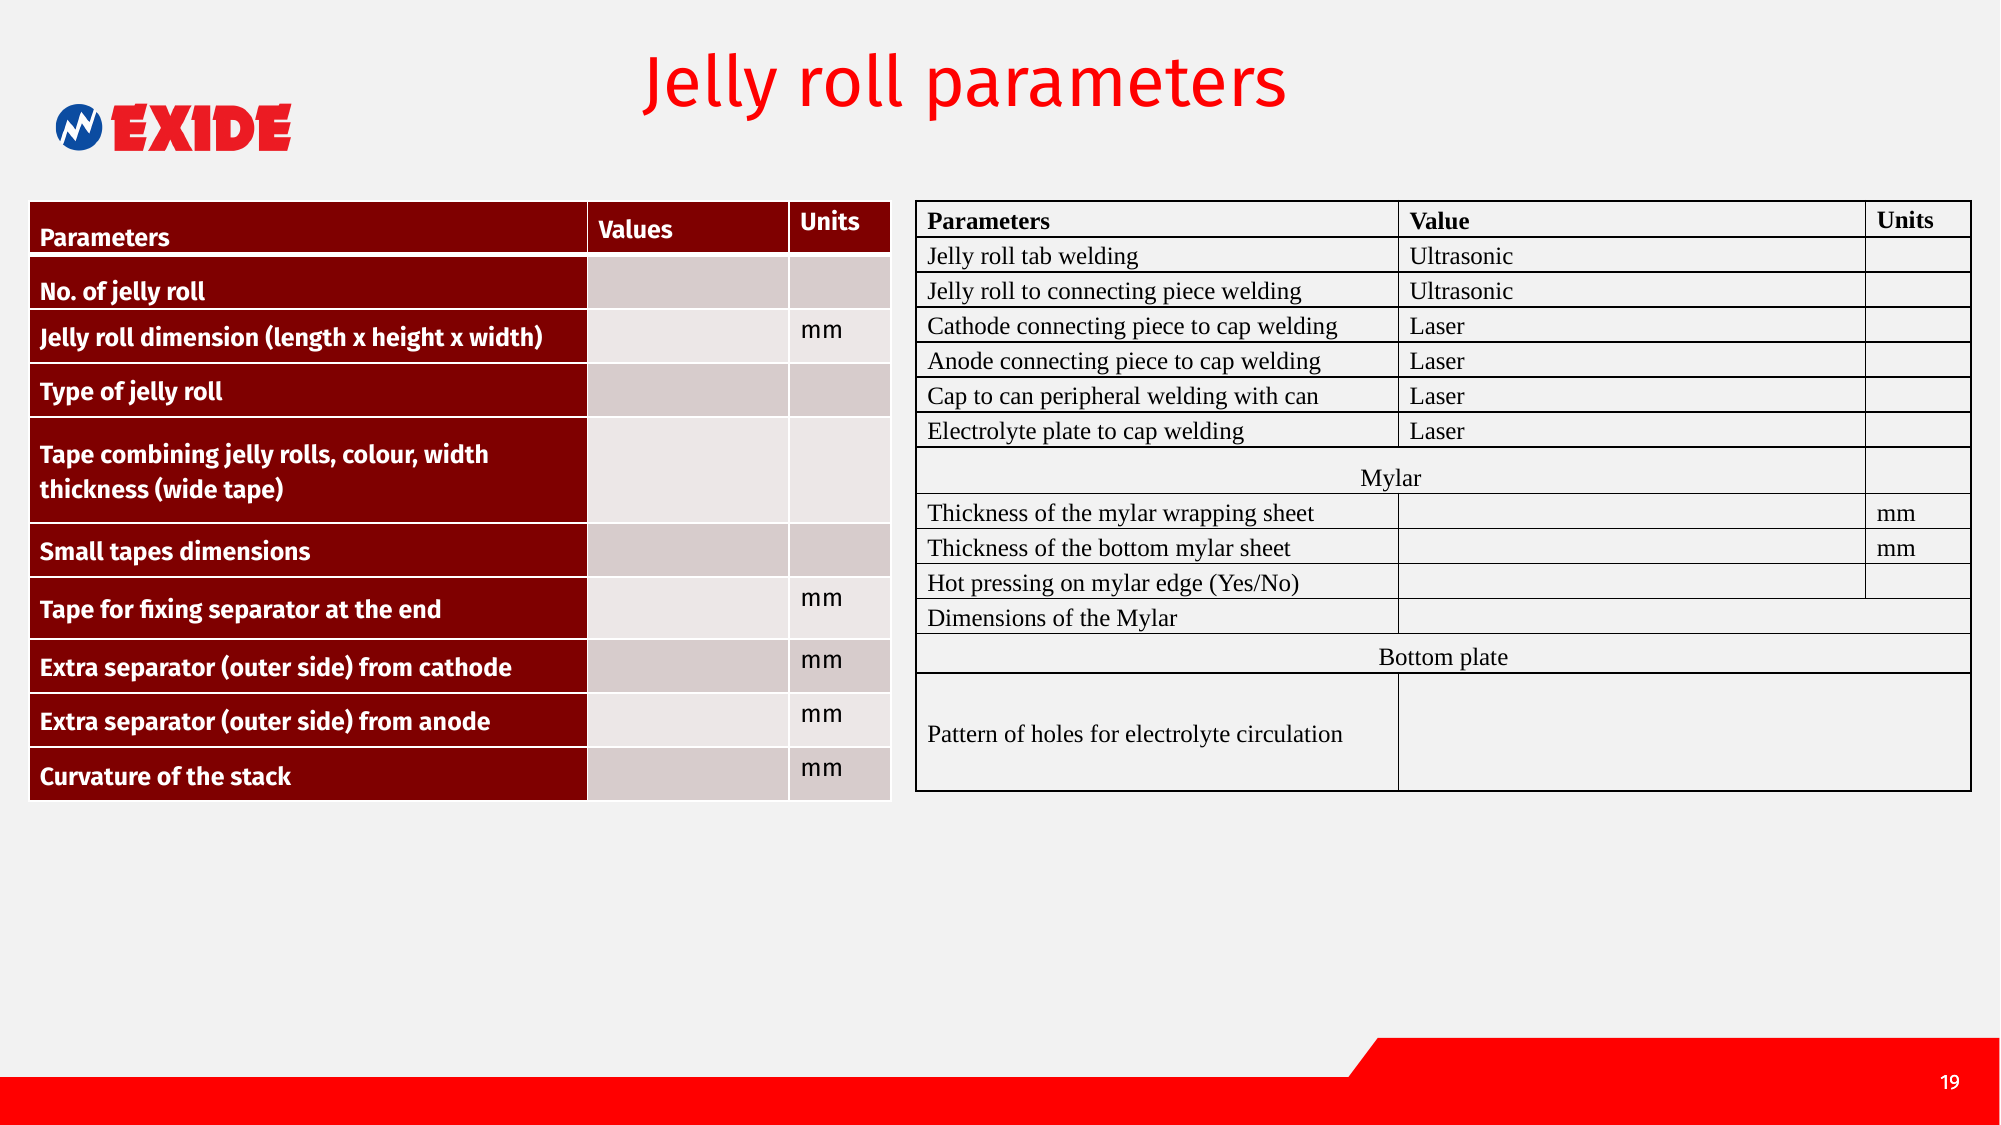

# Jelly roll parameters
| Parameters | Value | Units |
| --- | --- | --- |
| Jelly roll tab welding | Ultrasonic |  |
| Jelly roll to connecting piece welding | Ultrasonic |  |
| Cathode connecting piece to cap welding | Laser |  |
| Anode connecting piece to cap welding | Laser |  |
| Cap to can peripheral welding with can | Laser |  |
| Electrolyte plate to cap welding | Laser |  |
| Mylar |  |  |
| Thickness of the mylar wrapping sheet |  | mm |
| Thickness of the bottom mylar sheet |  | mm |
| Hot pressing on mylar edge (Yes/No) |  |  |
| Dimensions of the Mylar |  |  |
| Bottom plate |  |  |
| Pattern of holes for electrolyte circulation |  |  |
| Parameters | Values | Units |
| --- | --- | --- |
| No. of jelly roll |  |  |
| Jelly roll dimension (length x height x width) |  | mm |
| Type of jelly roll |  |  |
| Tape combining jelly rolls, colour, width thickness (wide tape) |  |  |
| Small tapes dimensions |  |  |
| Tape for fixing separator at the end |  | mm |
| Extra separator (outer side) from cathode |  | mm |
| Extra separator (outer side) from anode |  | mm |
| Curvature of the stack |  | mm |